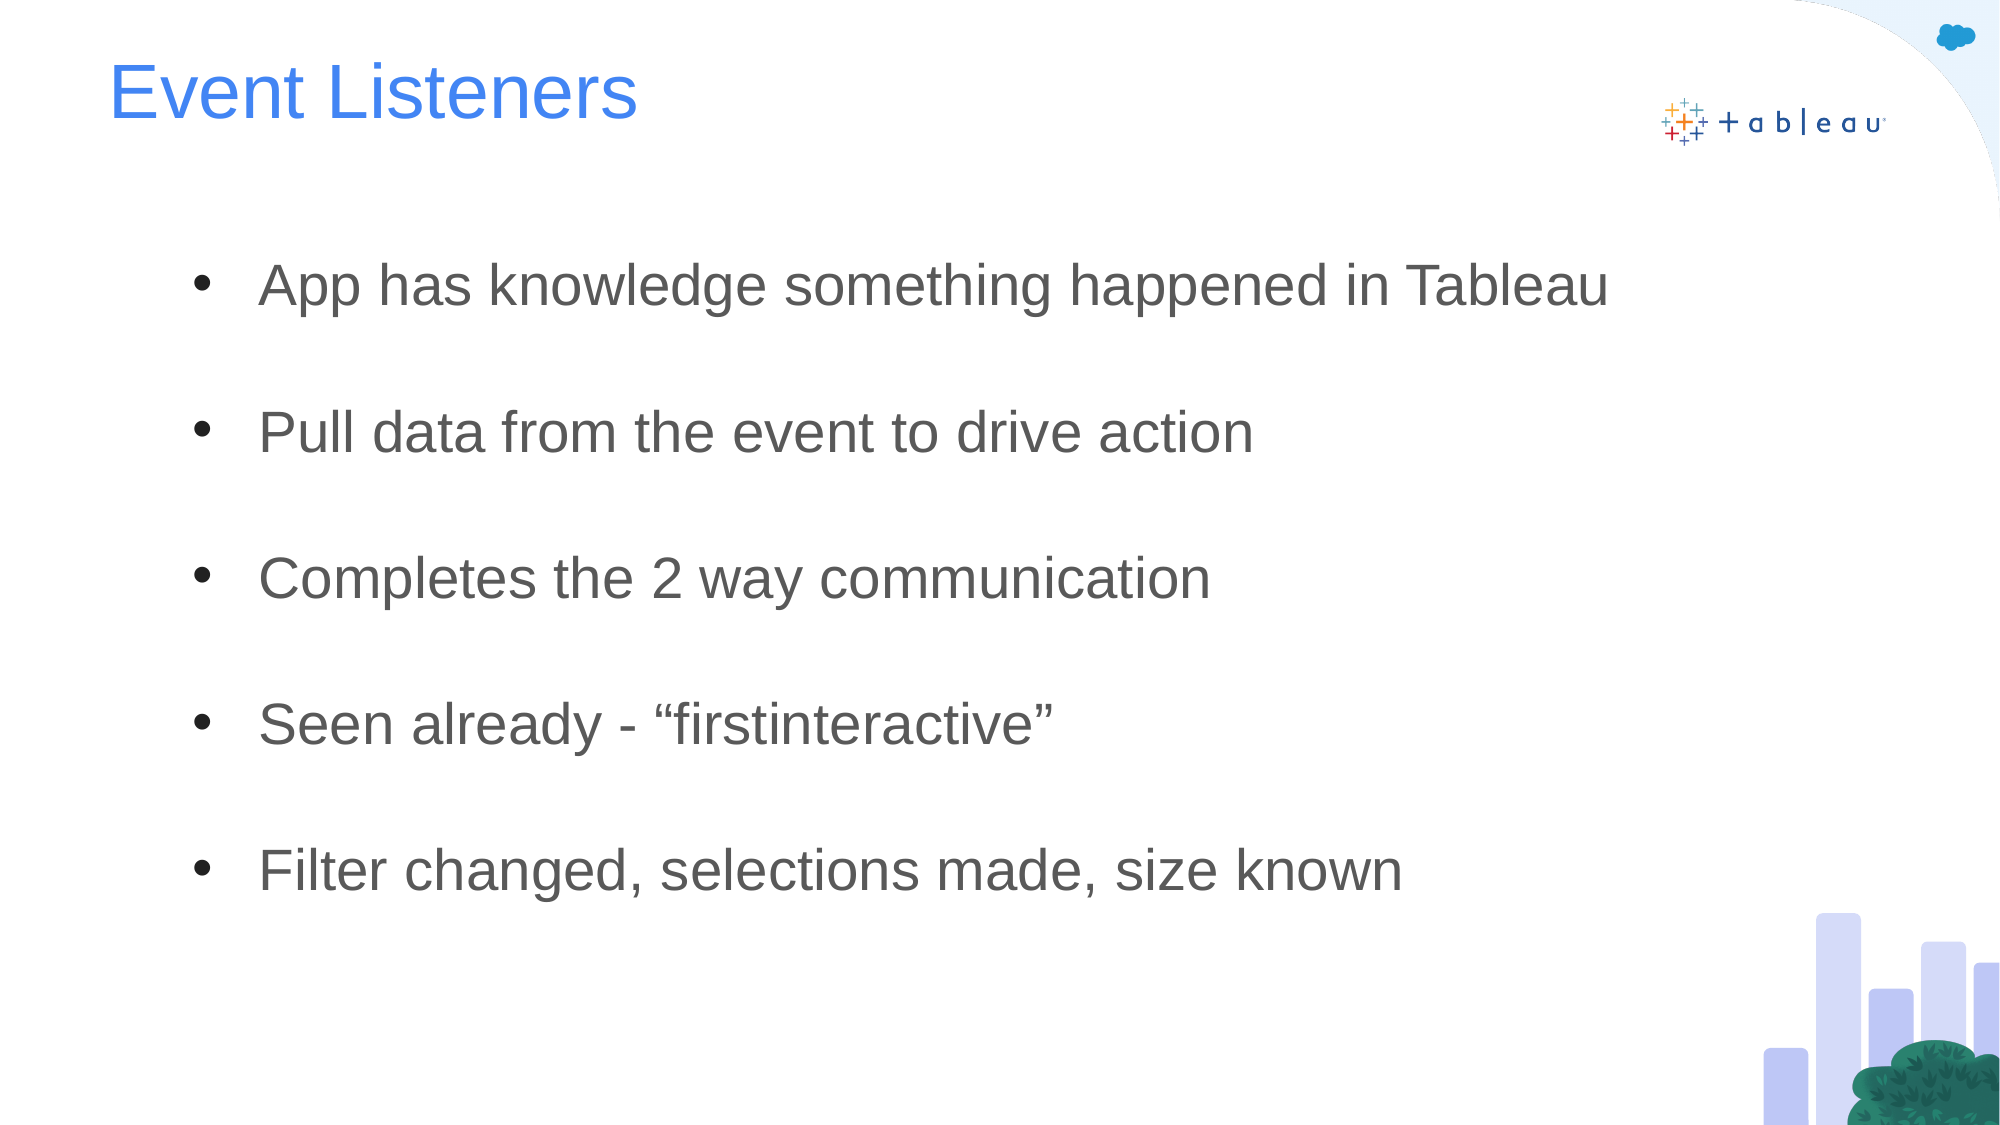

# Event Listeners
App has knowledge something happened in Tableau
Pull data from the event to drive action
Completes the 2 way communication
Seen already - “firstinteractive”
Filter changed, selections made, size known